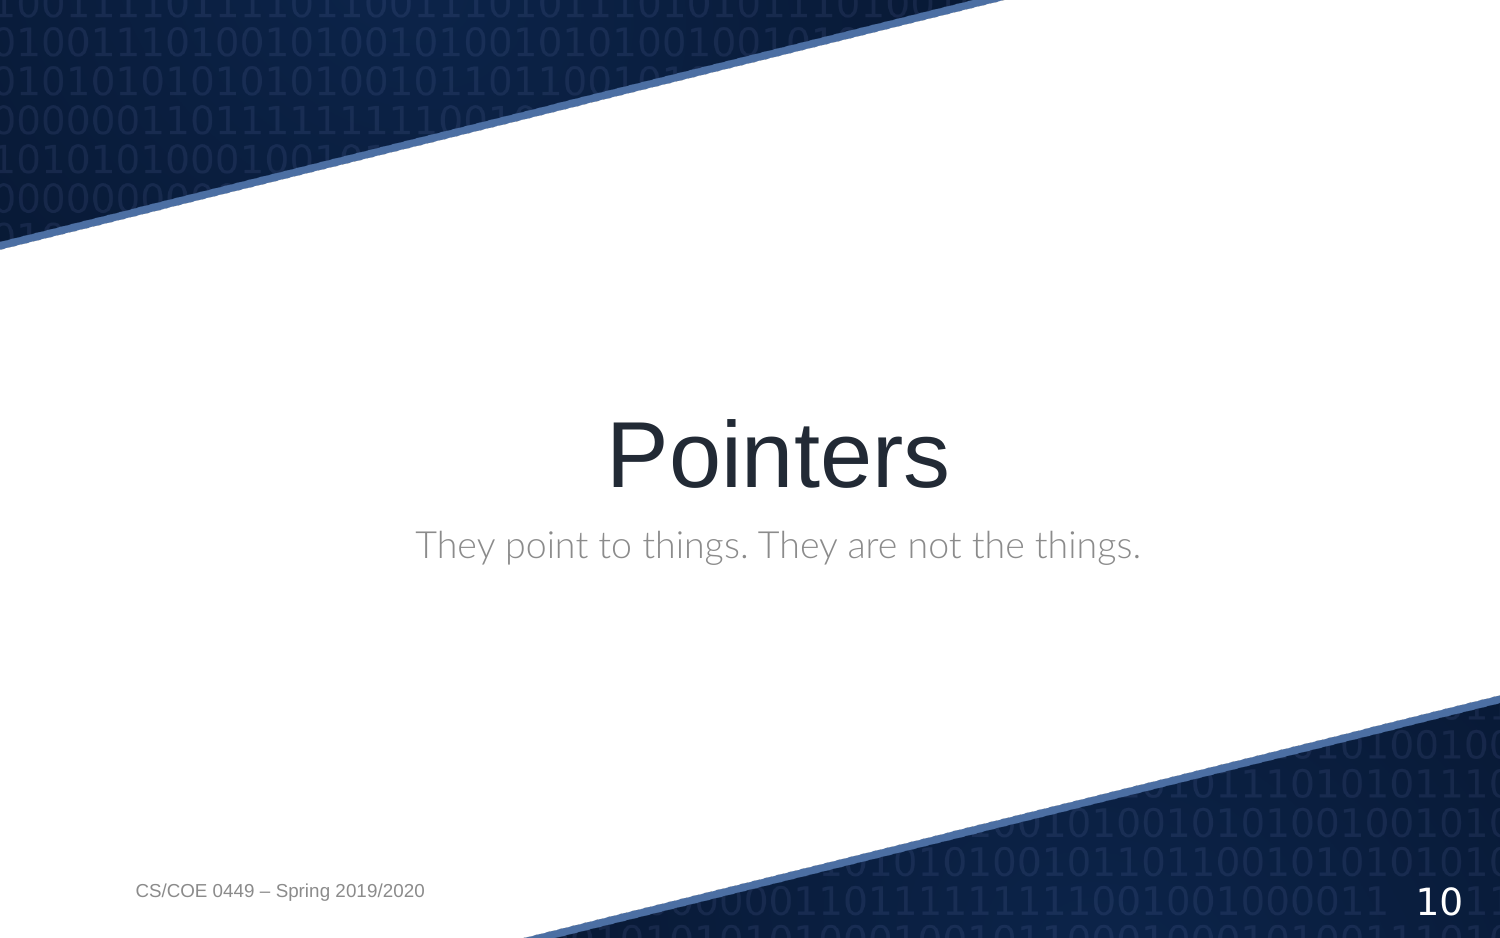

# Pointers
They point to things. They are not the things.
CS/COE 0449 – Spring 2019/2020
10